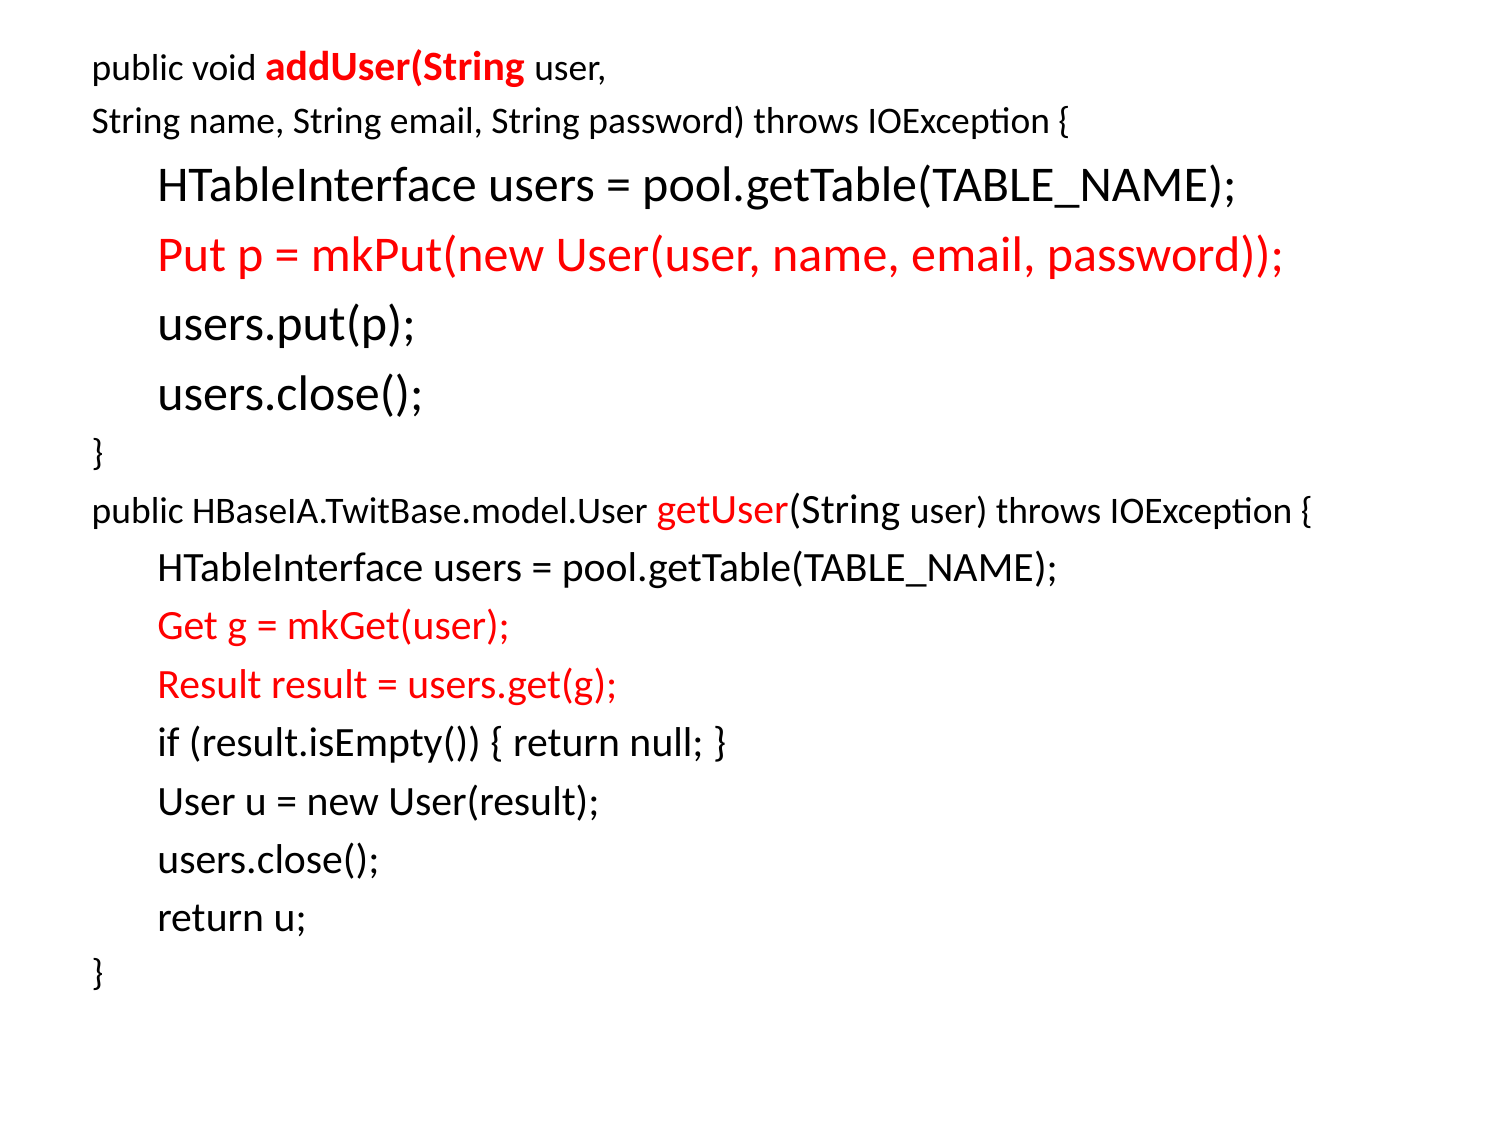

public void addUser(String user,
String name, String email, String password) throws IOException {
HTableInterface users = pool.getTable(TABLE_NAME);
Put p = mkPut(new User(user, name, email, password));
users.put(p);
users.close();
}
public HBaseIA.TwitBase.model.User getUser(String user) throws IOException {
HTableInterface users = pool.getTable(TABLE_NAME);
Get g = mkGet(user);
Result result = users.get(g);
if (result.isEmpty()) { return null; }
User u = new User(result);
users.close();
return u;
}